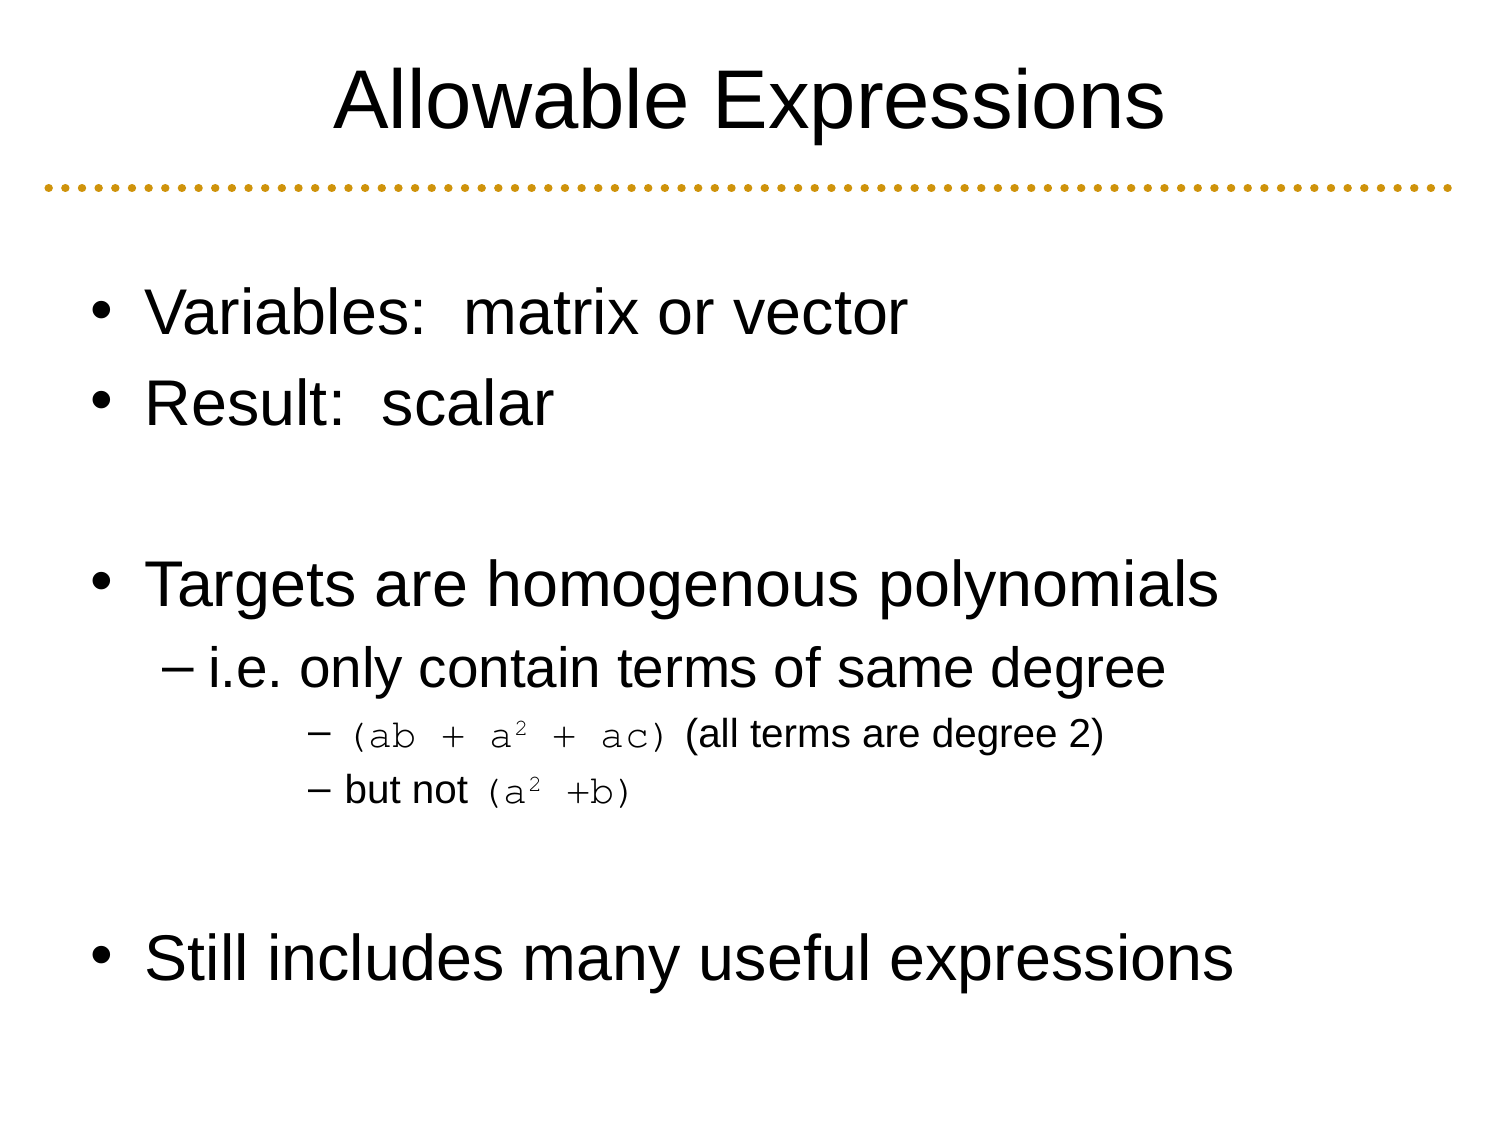

# Allowable Expressions
Variables:  matrix or vector
Result:  scalar

Targets are homogenous polynomials
i.e. only contain terms of same degree
(ab + a2 + ac) (all terms are degree 2)
but not (a2 +b)

Still includes many useful expressions